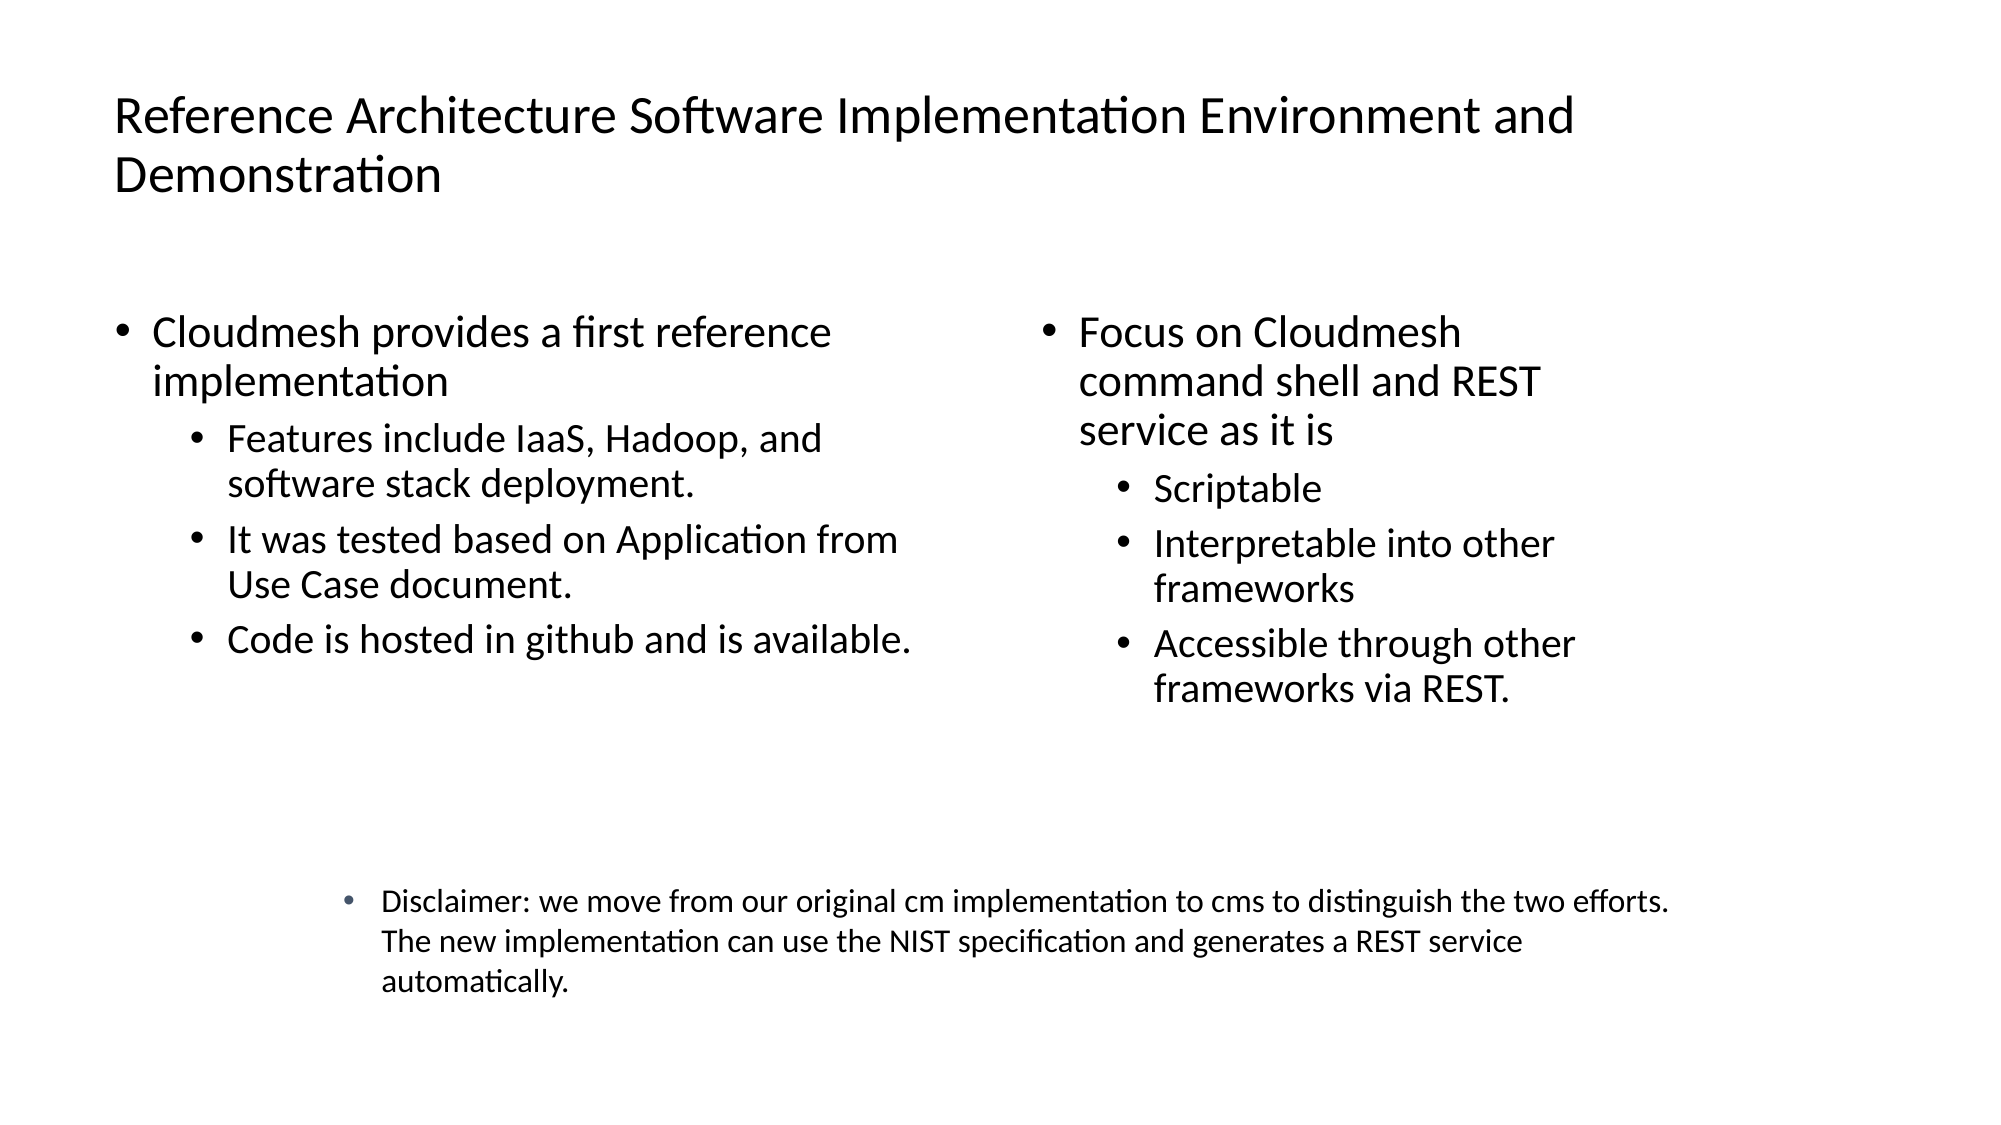

# Reference Architecture Software Implementation Environment and Demonstration
Cloudmesh provides a first reference implementation
Features include IaaS, Hadoop, and software stack deployment.
It was tested based on Application from Use Case document.
Code is hosted in github and is available.
Focus on Cloudmesh command shell and REST service as it is
Scriptable
Interpretable into other frameworks
Accessible through other frameworks via REST.

Disclaimer: we move from our original cm implementation to cms to distinguish the two efforts. The new implementation can use the NIST specification and generates a REST service automatically.